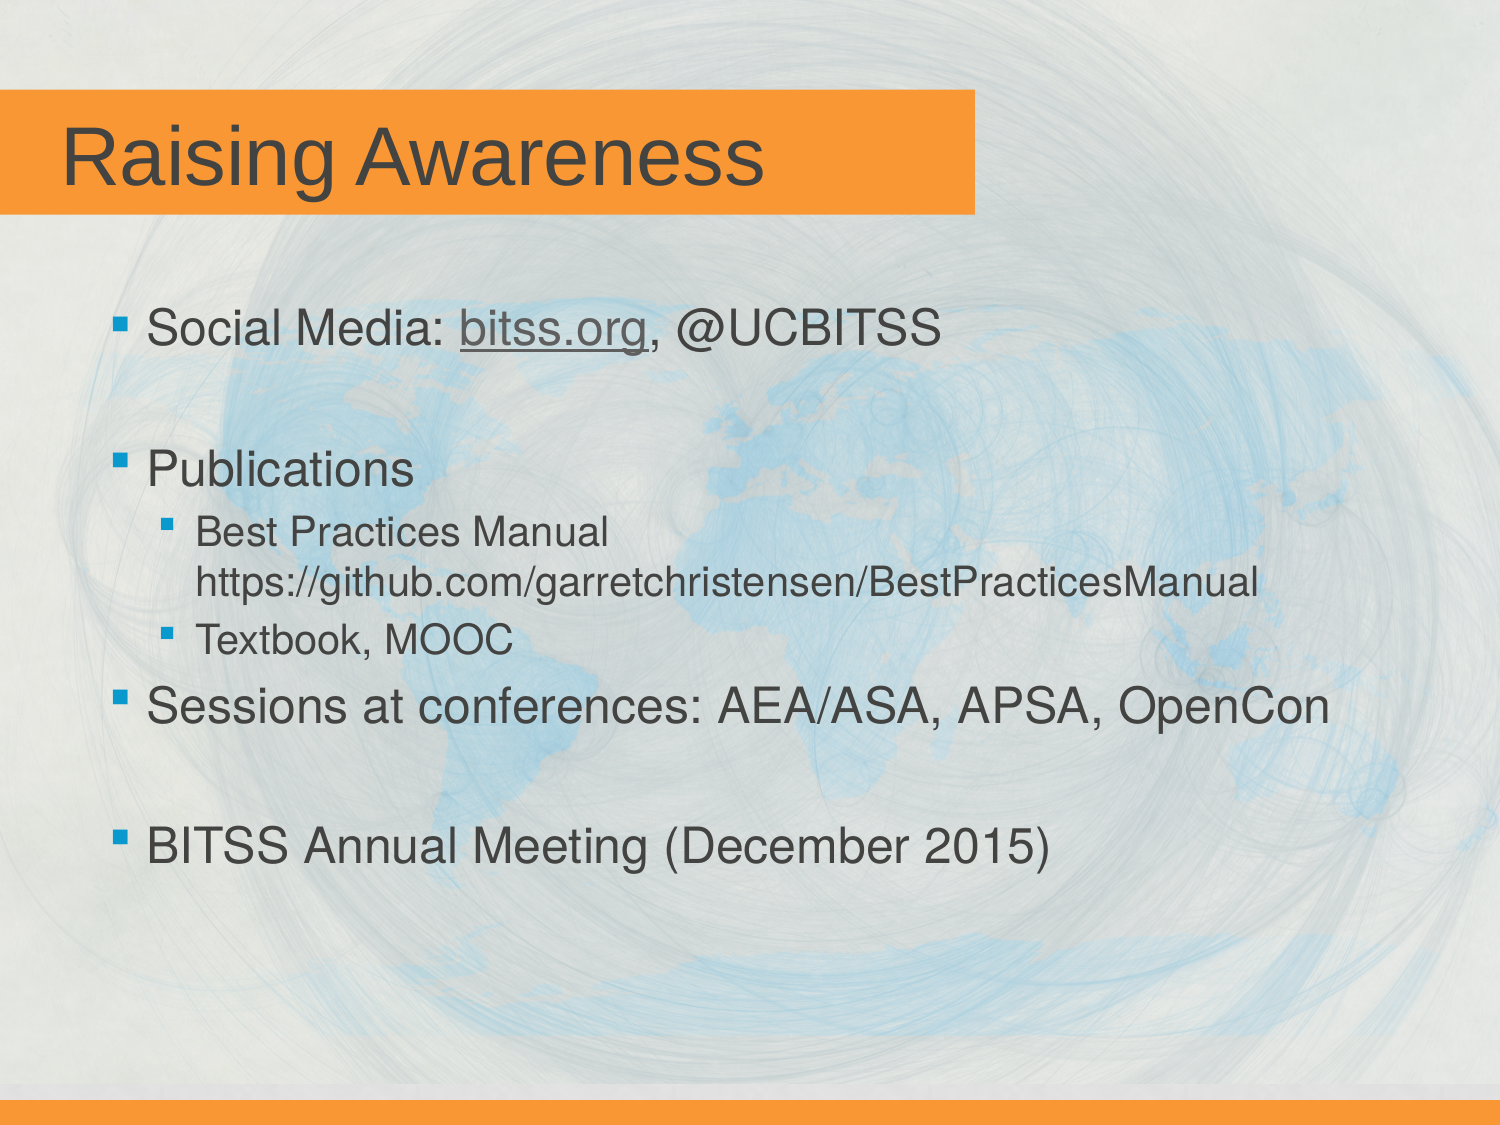

# Raising Awareness
Social Media: bitss.org, @UCBITSS
Publications
Best Practices Manual https://github.com/garretchristensen/BestPracticesManual
Textbook, MOOC
Sessions at conferences: AEA/ASA, APSA, OpenCon

BITSS Annual Meeting (December 2015)